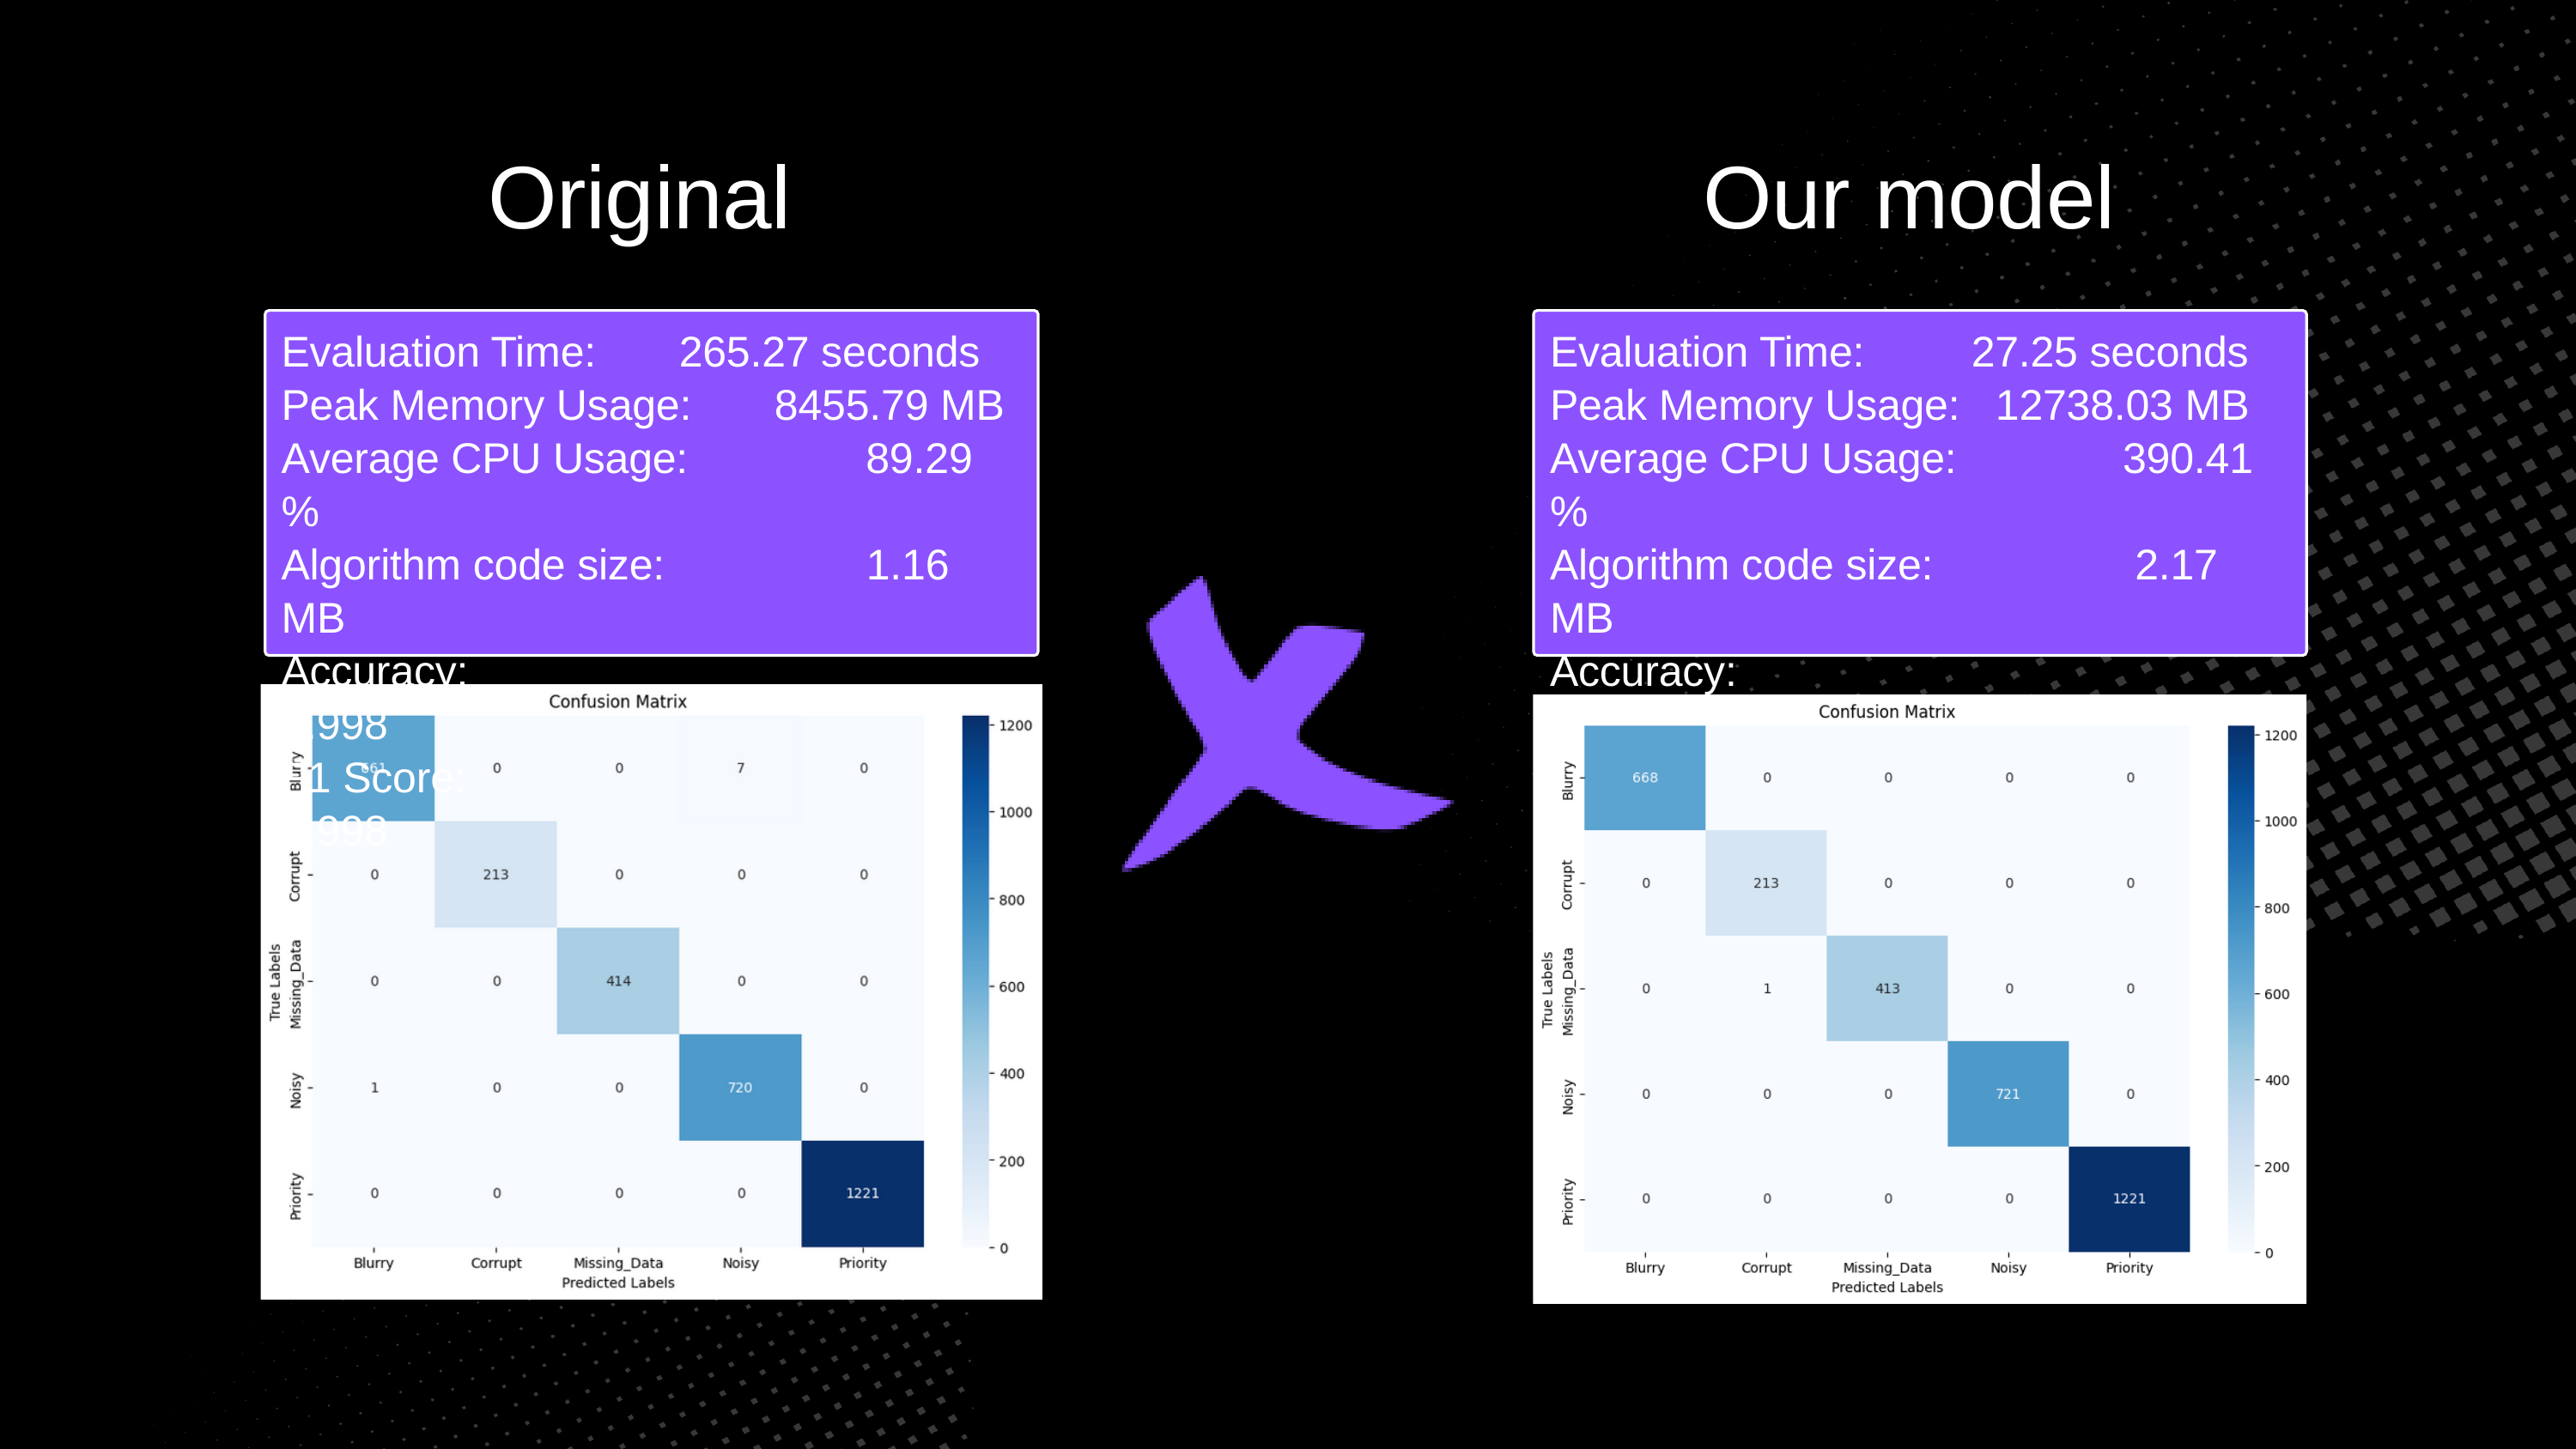

Original
Our model

Evaluation Time:       265.27 seconds
Peak Memory Usage:       8455.79 MB
Average CPU Usage:               89.29  %
Algorithm code size:                 1.16 MB
Accuracy:                                           0.998
F1 Score:                                             0.998
Evaluation Time:         27.25 seconds
Peak Memory Usage:   12738.03 MB
Average CPU Usage:              390.41 %
Algorithm code size:                 2.17 MB
Accuracy:                                           1.000
F1 Score:                                             1.000